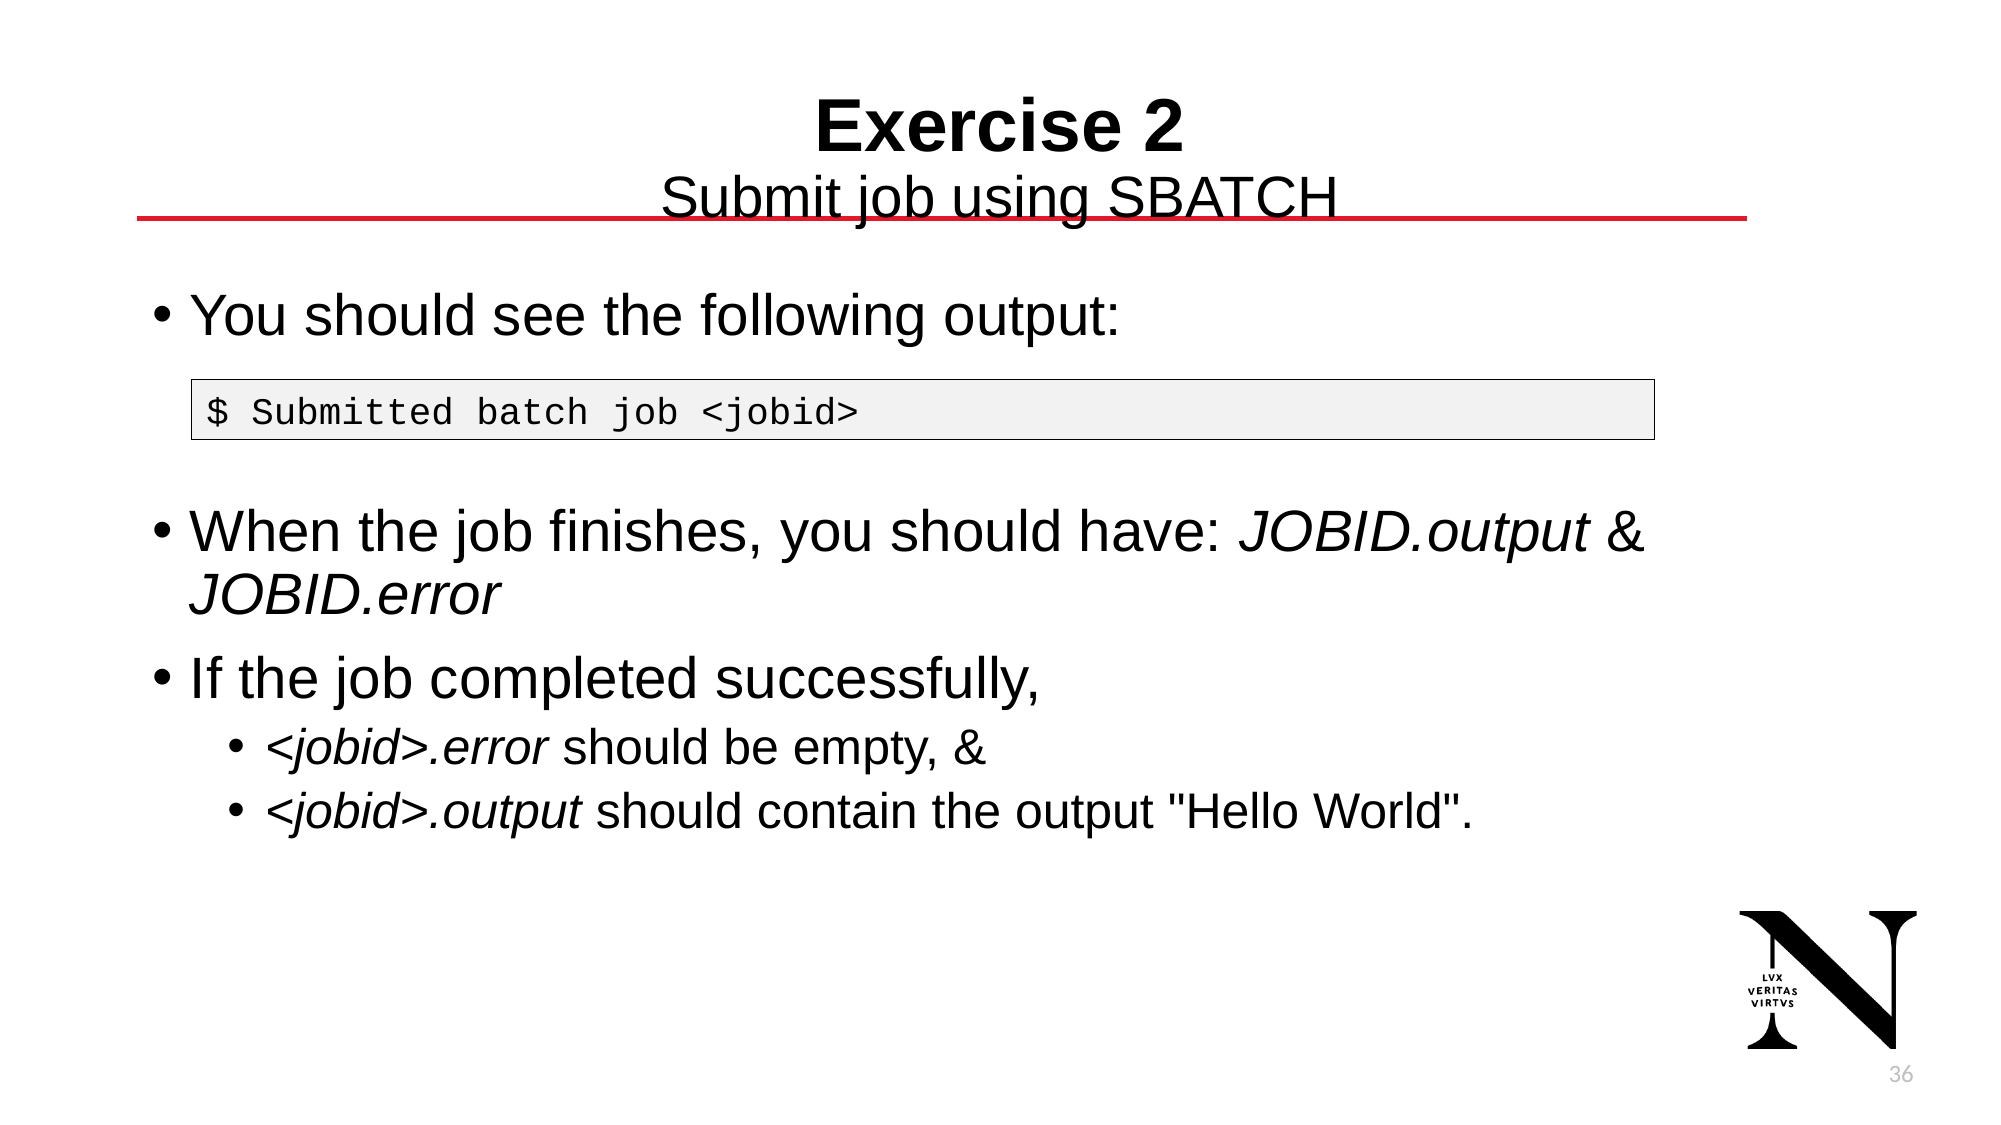

# Exercise 2 Submit job using SBATCH
You should see the following output:
When the job finishes, you should have: JOBID.output & JOBID.error
If the job completed successfully,
<jobid>.error should be empty, &
<jobid>.output should contain the output "Hello World".
$ Submitted batch job <jobid>
36